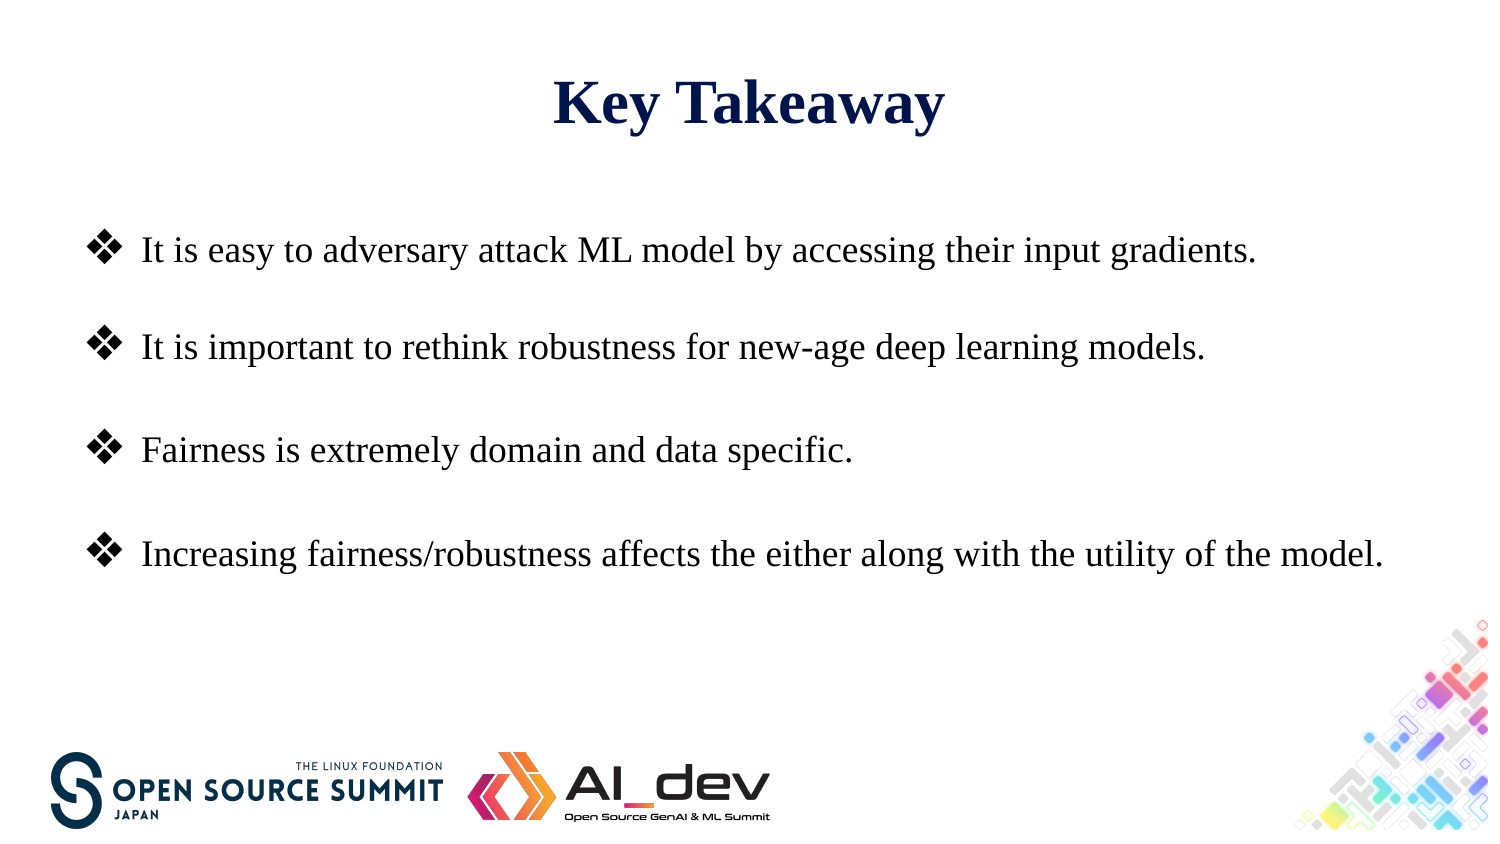

# Key Takeaway
It is easy to adversary attack ML model by accessing their input gradients.
It is important to rethink robustness for new-age deep learning models.
Fairness is extremely domain and data specific.
Increasing fairness/robustness affects the either along with the utility of the model.